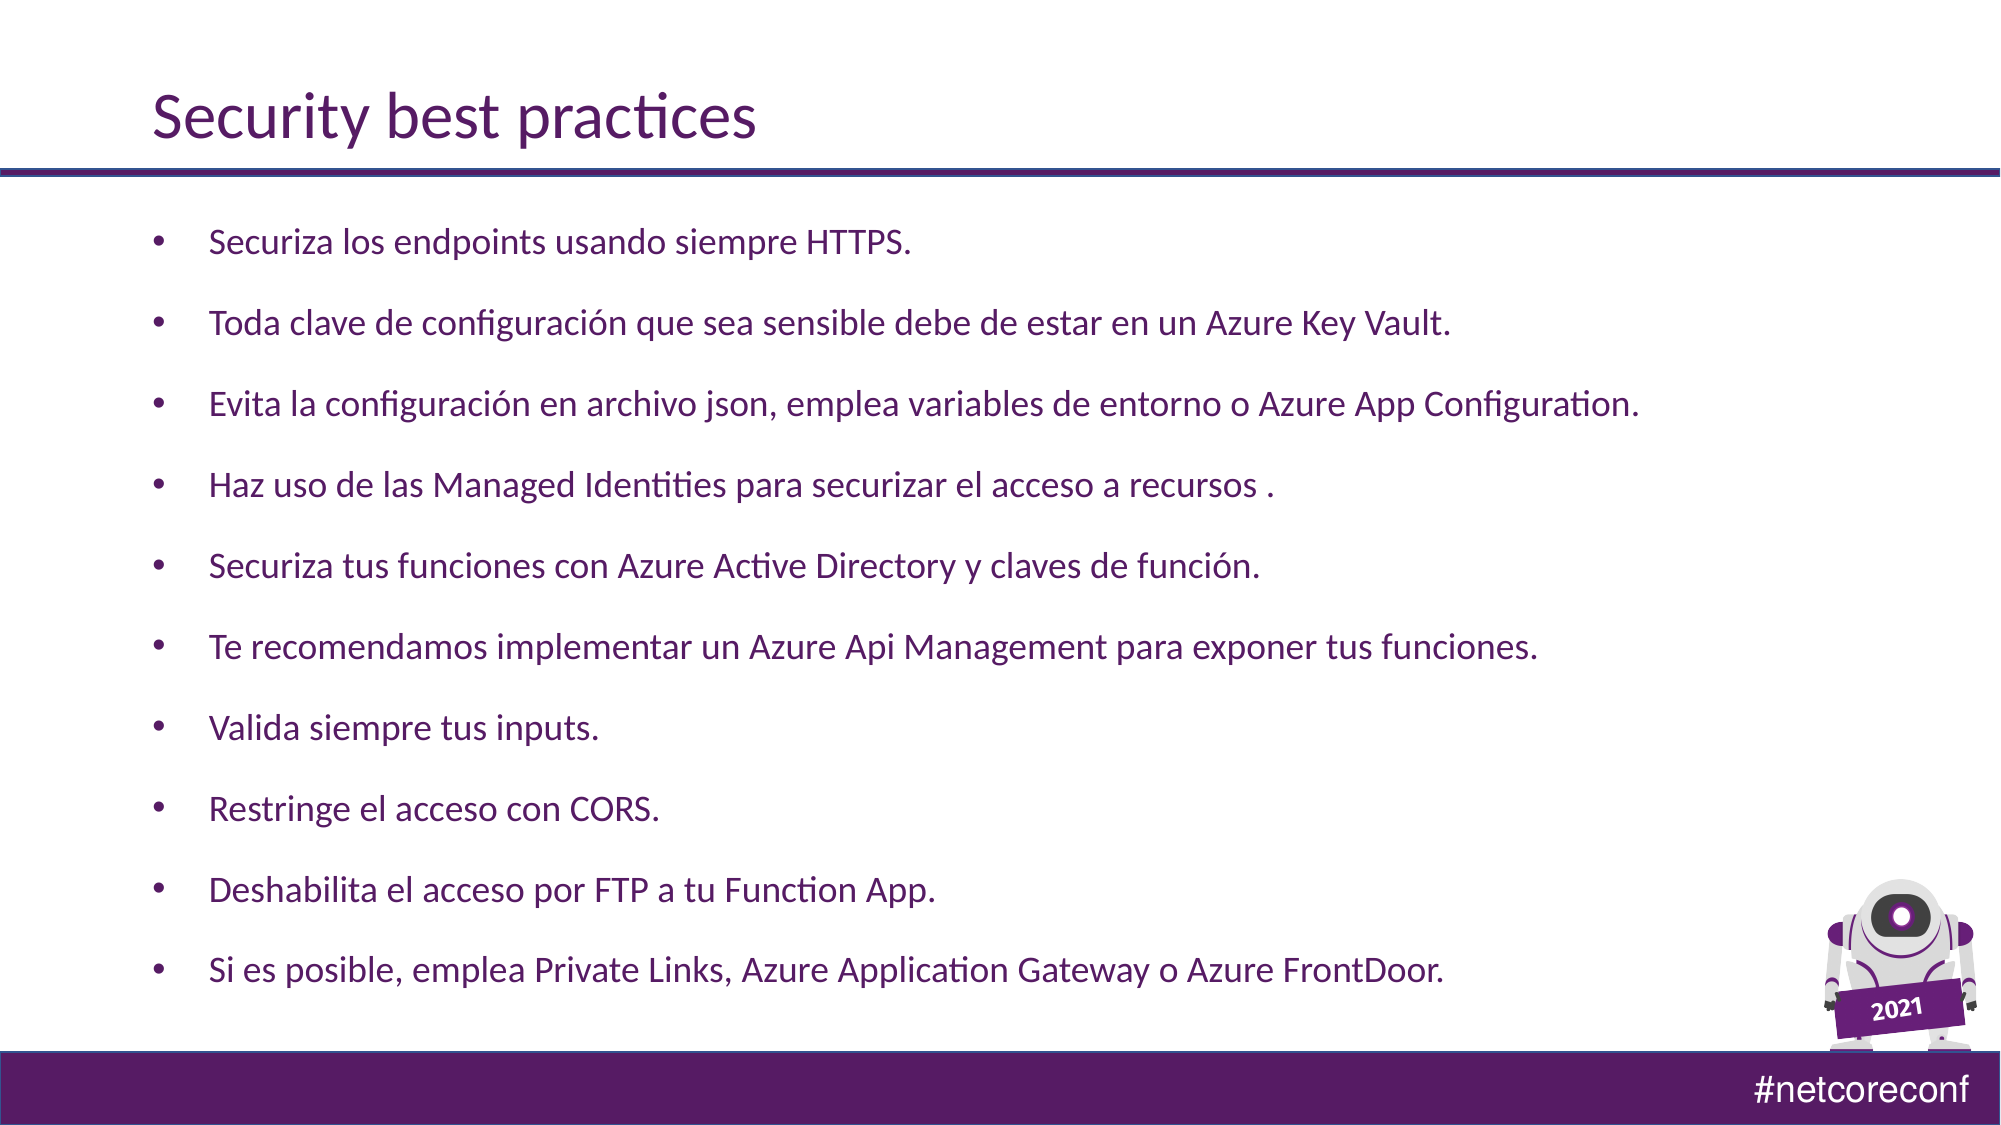

# Security best practices
Securiza los endpoints usando siempre HTTPS.

Toda clave de configuración que sea sensible debe de estar en un Azure Key Vault.

Evita la configuración en archivo json, emplea variables de entorno o Azure App Configuration.

Haz uso de las Managed Identities para securizar el acceso a recursos .

Securiza tus funciones con Azure Active Directory y claves de función.

Te recomendamos implementar un Azure Api Management para exponer tus funciones.

Valida siempre tus inputs.

Restringe el acceso con CORS.

Deshabilita el acceso por FTP a tu Function App.

Si es posible, emplea Private Links, Azure Application Gateway o Azure FrontDoor.